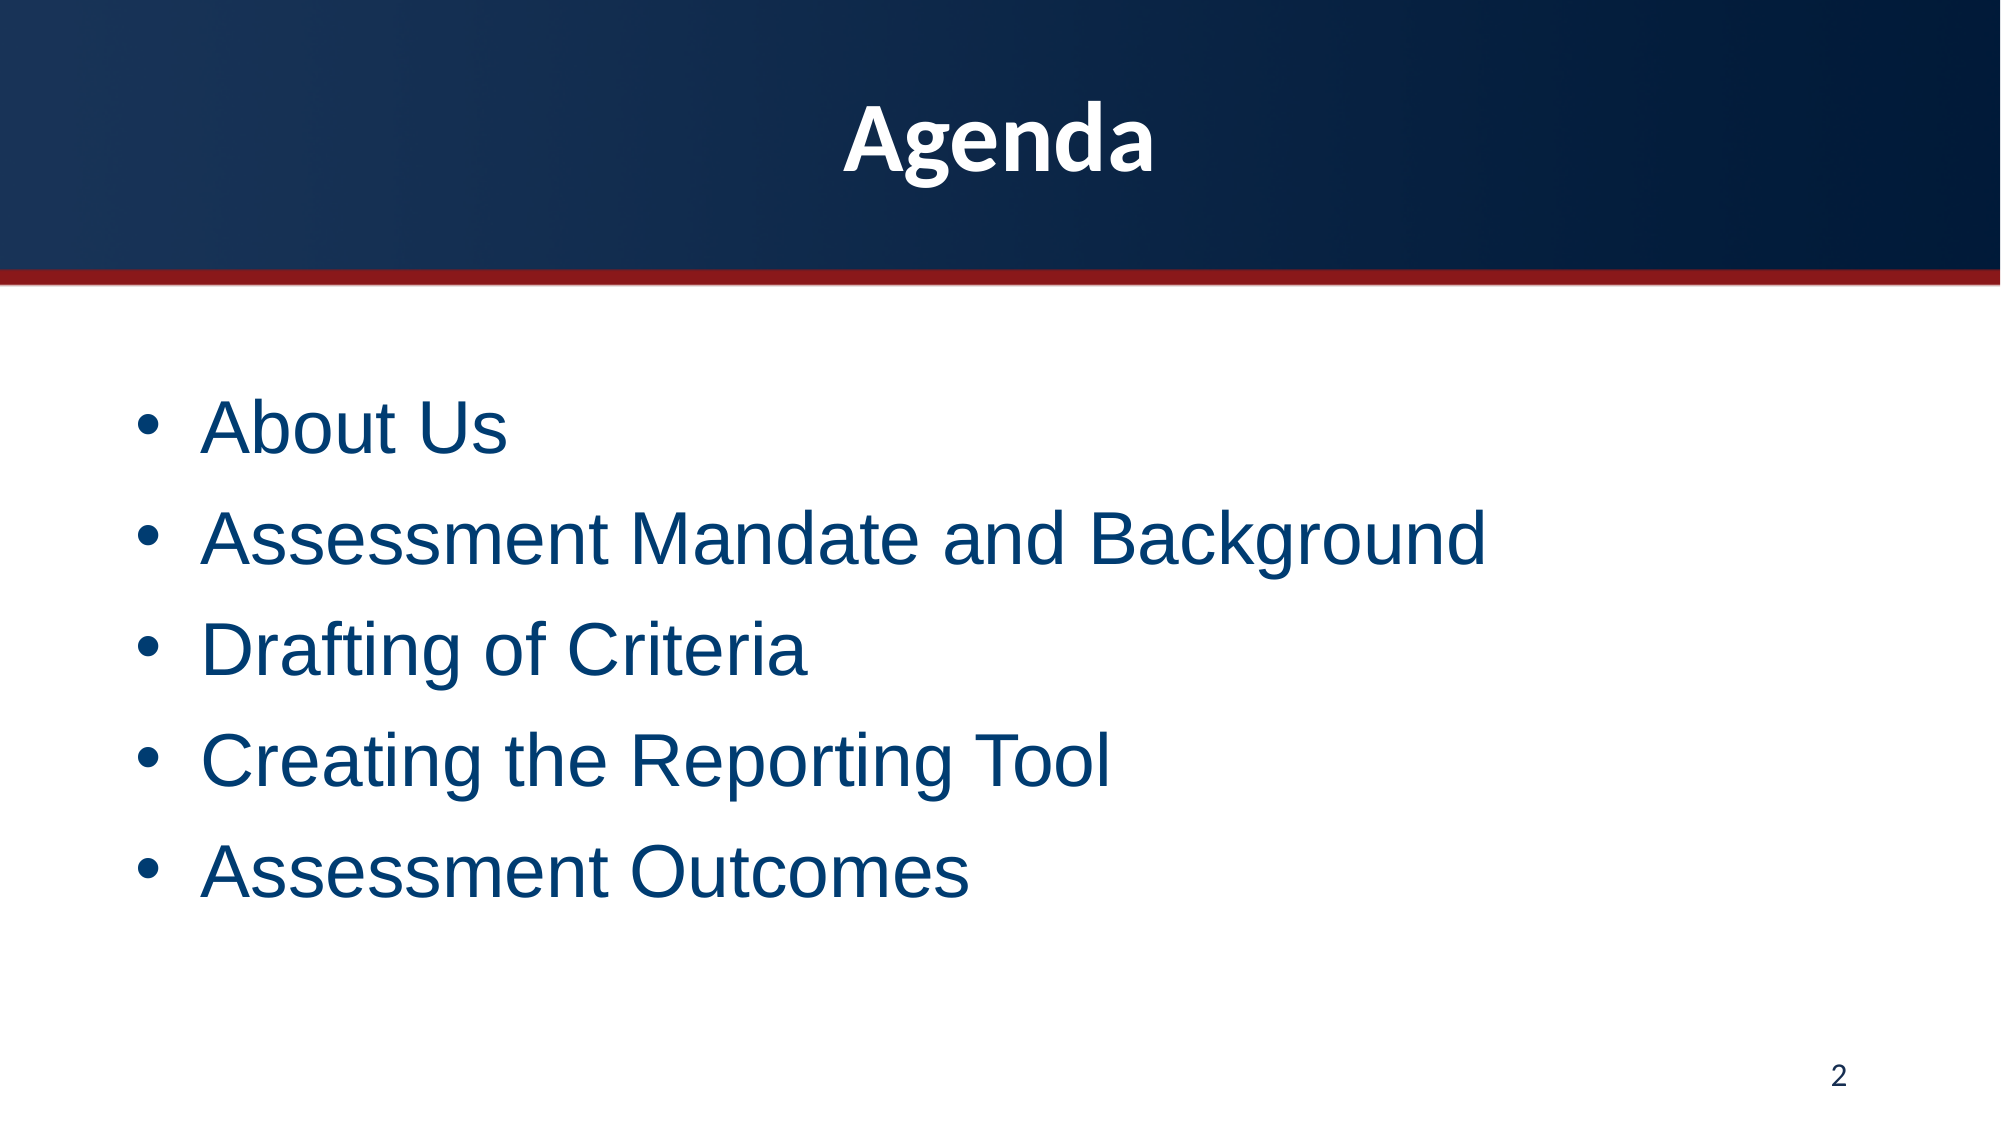

# Agenda
About Us
Assessment Mandate and Background
Drafting of Criteria
Creating the Reporting Tool
Assessment Outcomes
2